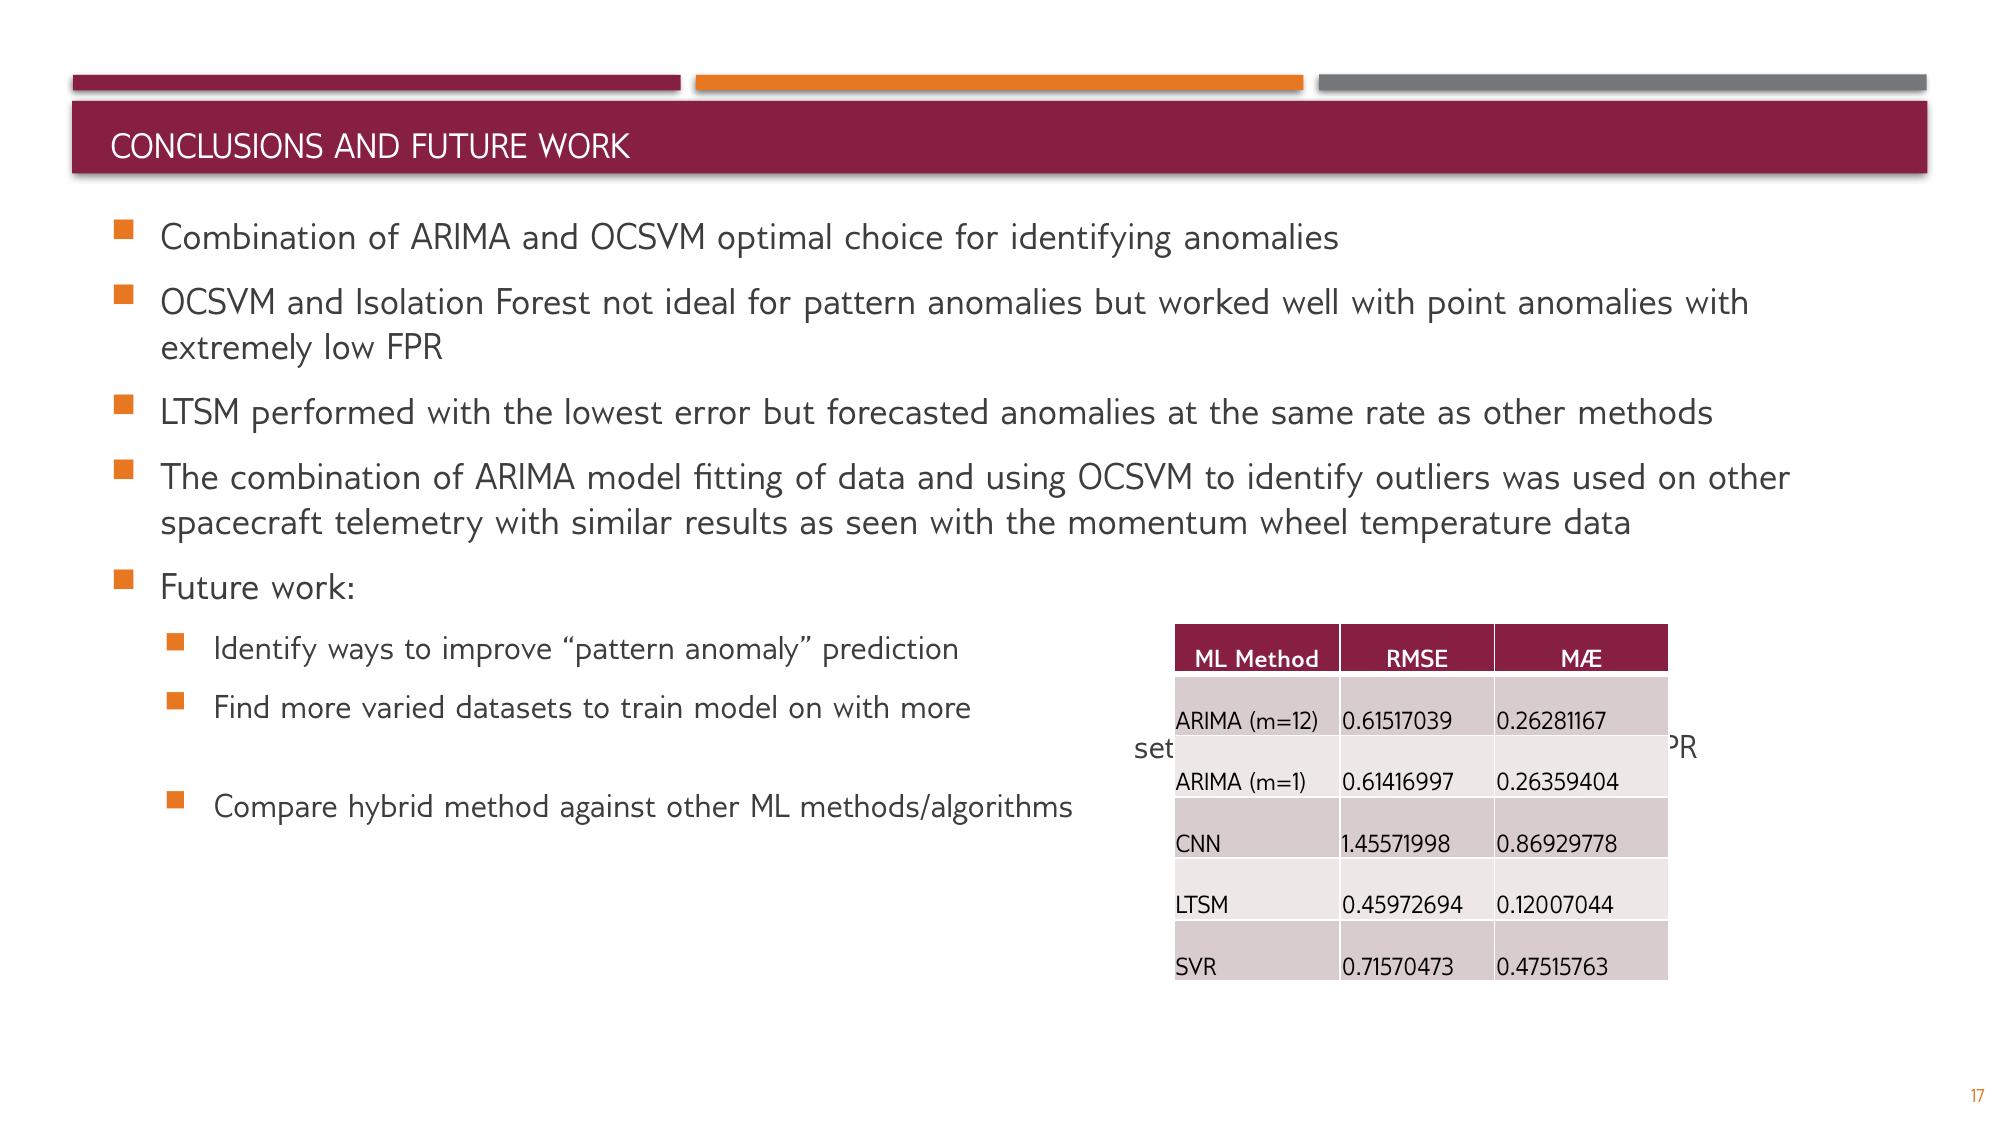

# Conclusions and Future work
Combination of ARIMA and OCSVM optimal choice for identifying anomalies
OCSVM and Isolation Forest not ideal for pattern anomalies but worked well with point anomalies with extremely low FPR
LTSM performed with the lowest error but forecasted anomalies at the same rate as other methods
The combination of ARIMA model fitting of data and using OCSVM to identify outliers was used on other spacecraft telemetry with similar results as seen with the momentum wheel temperature data
Future work:
Identify ways to improve “pattern anomaly” prediction
Find more varied datasets to train model on with more 												  sets of anomalies to better compare FPR
Compare hybrid method against other ML methods/algorithms
| ML Method | RMSE | MAE |
| --- | --- | --- |
| ARIMA (m=12) | 0.61517039 | 0.26281167 |
| ARIMA (m=1) | 0.61416997 | 0.26359404 |
| CNN | 1.45571998 | 0.86929778 |
| LTSM | 0.45972694 | 0.12007044 |
| SVR | 0.71570473 | 0.47515763 |
17